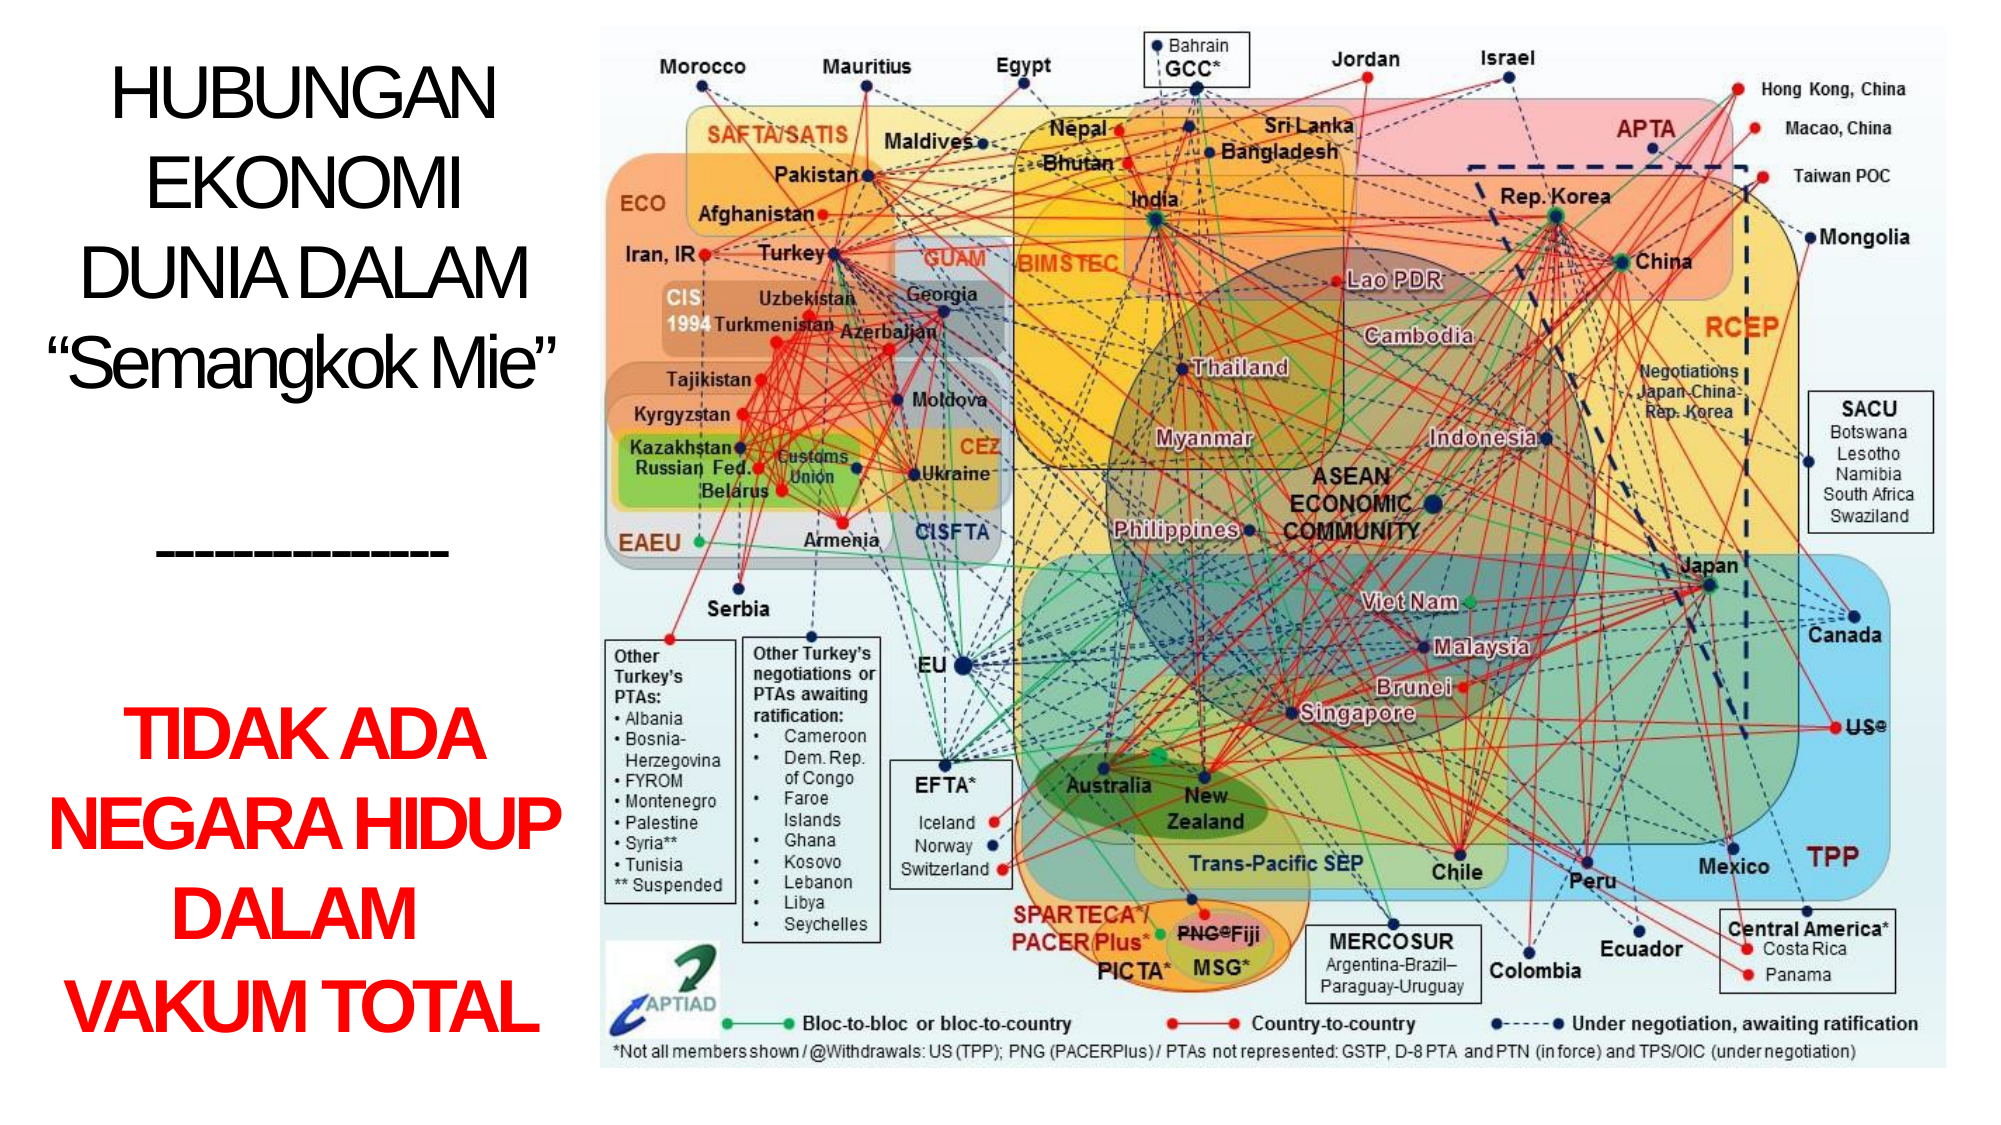

HUBUNGAN EKONOMI DUNIA DALAM “Semangkok Mie”

---------------

TIDAK ADA NEGARA HIDUP DALAM
VAKUM TOTAL